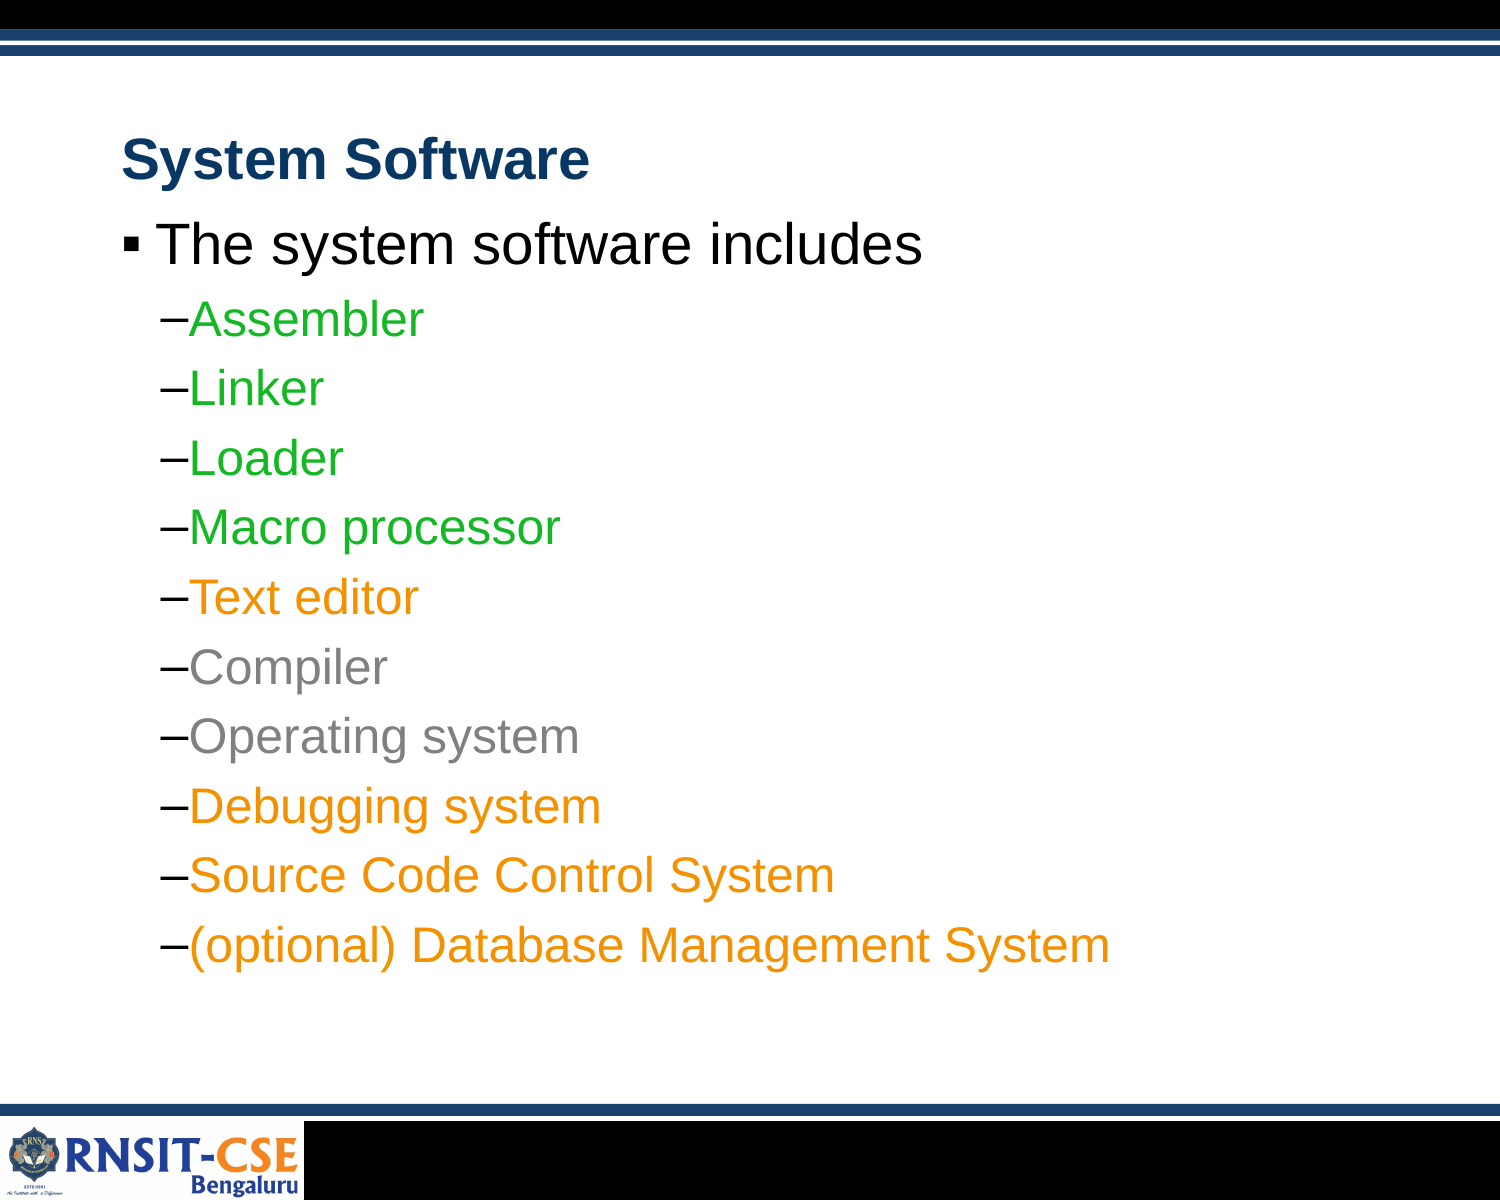

# System Software
The system software includes
Assembler
Linker
Loader
Macro processor
Text editor
Compiler
Operating system
Debugging system
Source Code Control System
(optional) Database Management System